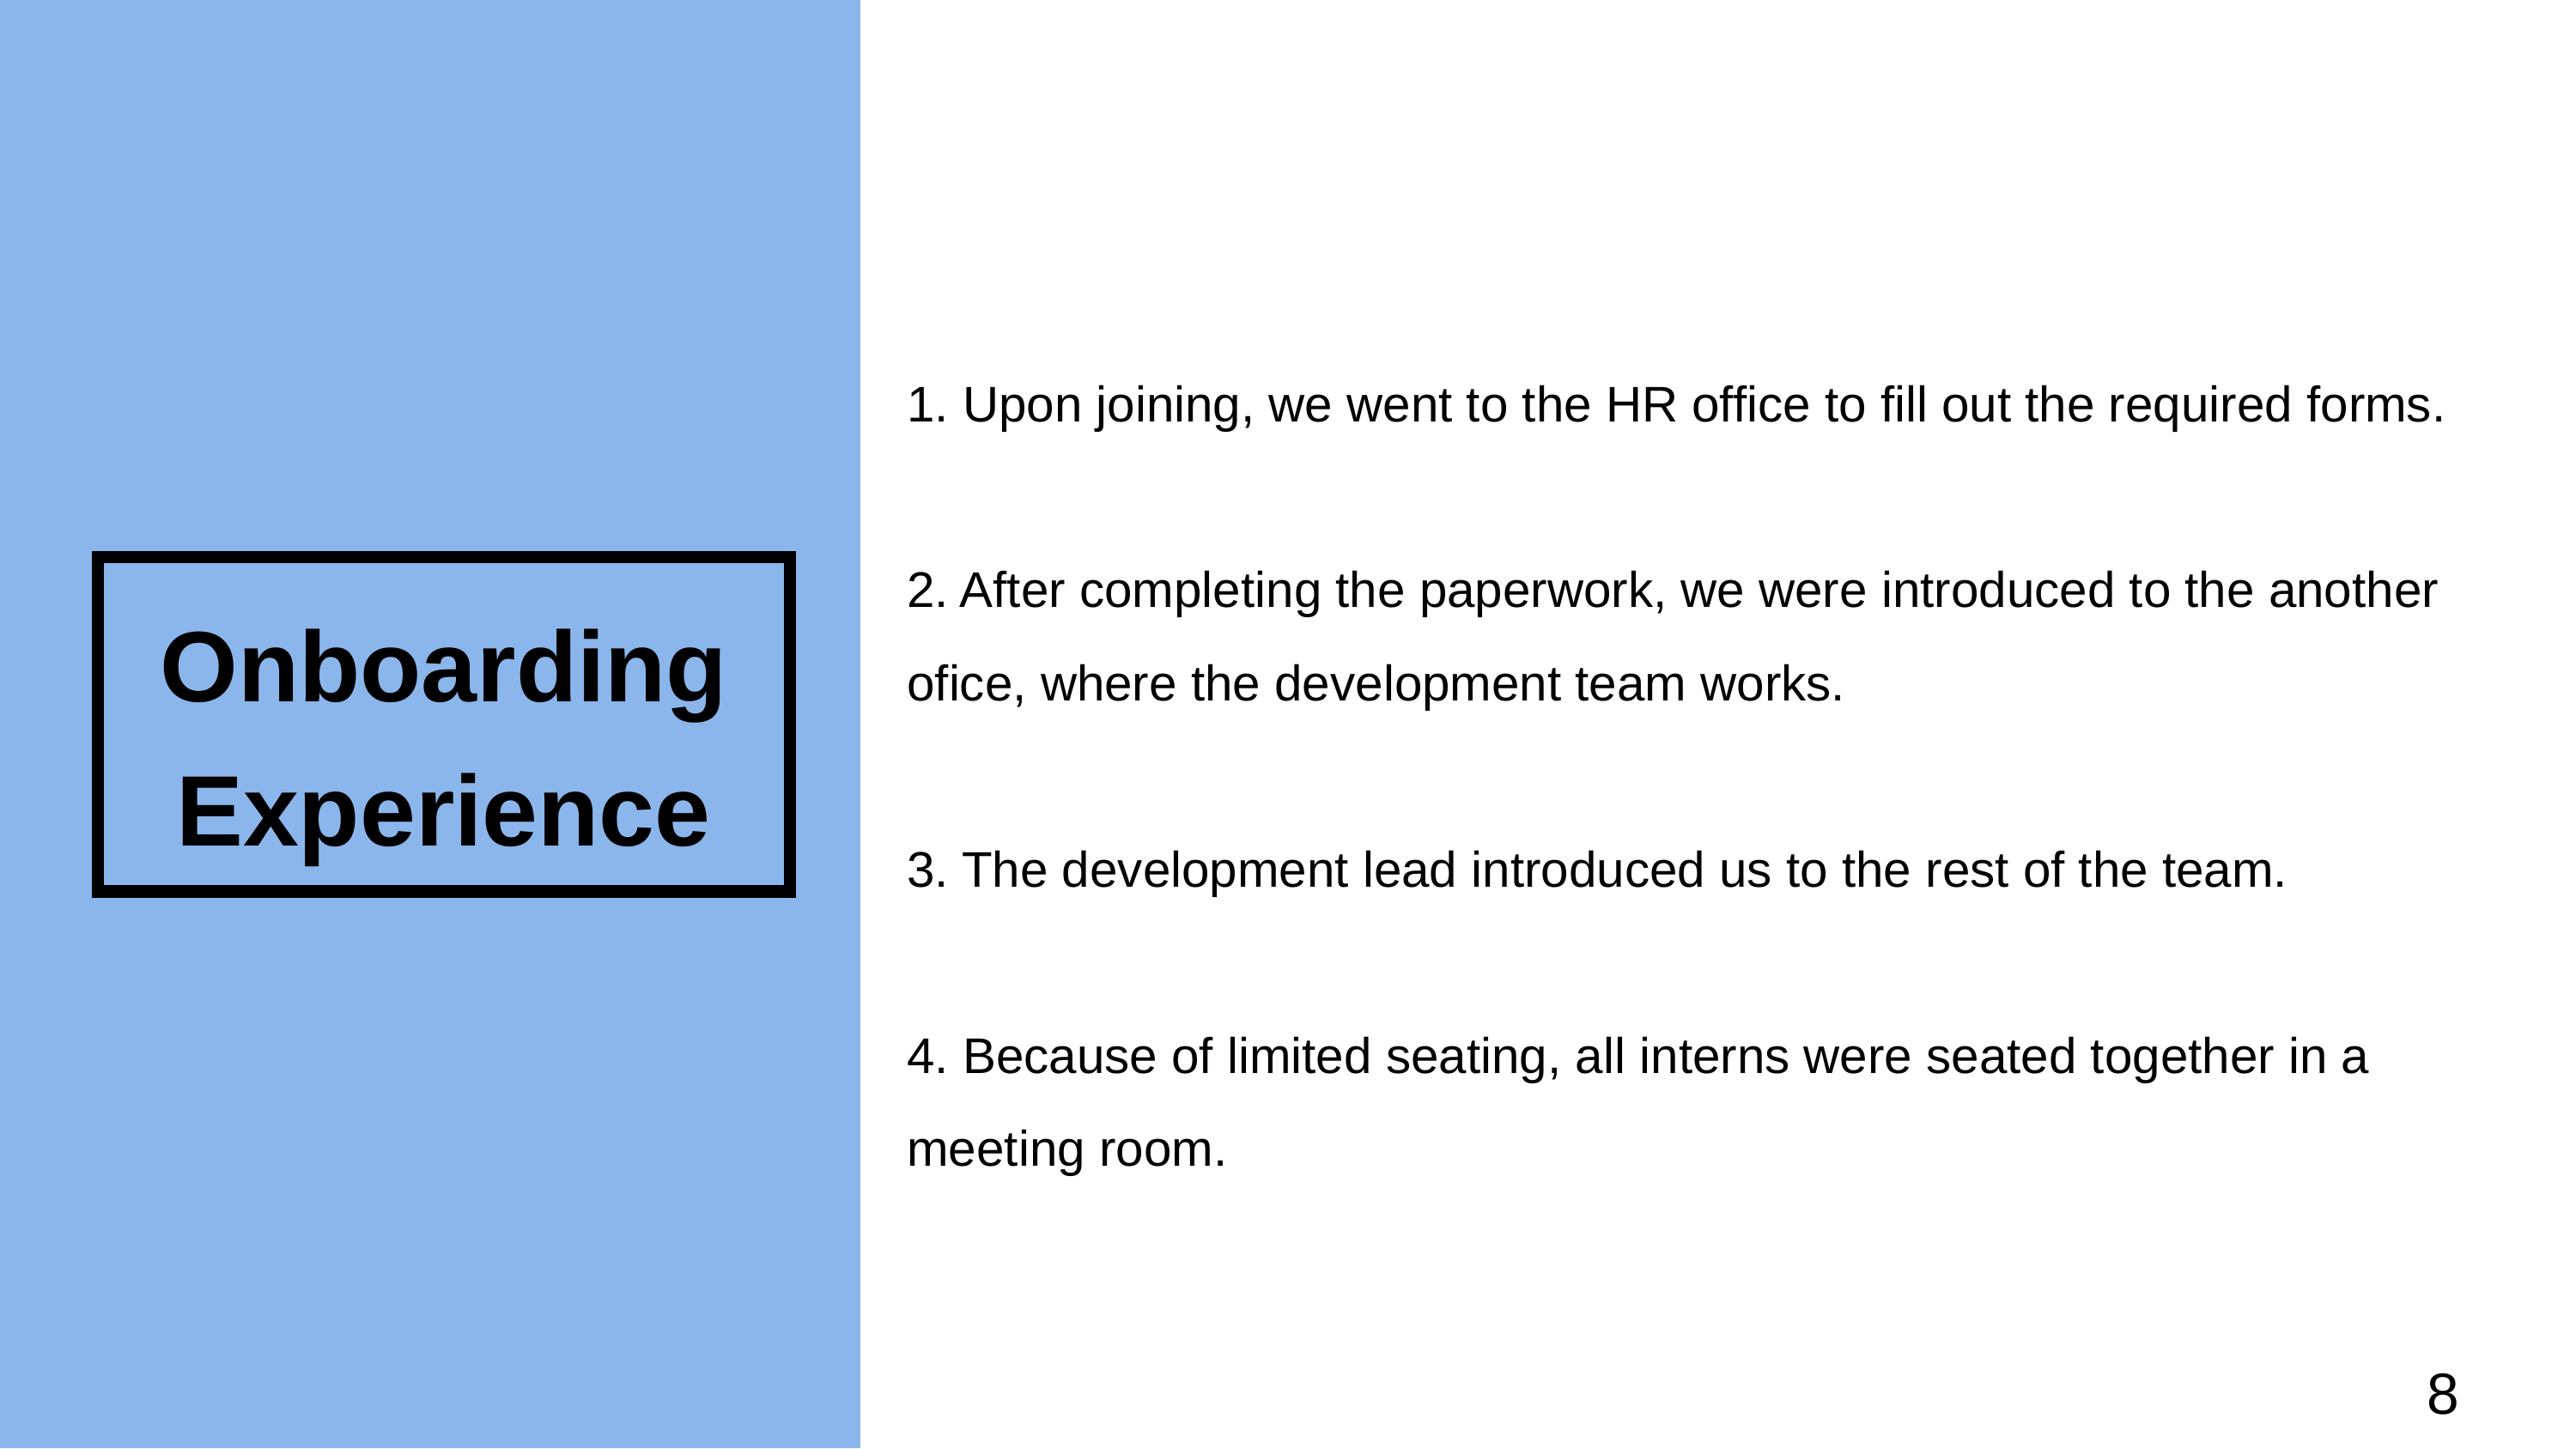

1. Upon joining, we went to the HR office to fill out the required forms.

2. After completing the paperwork, we were introduced to the another ofice, where the development team works.

3. The development lead introduced us to the rest of the team.

4. Because of limited seating, all interns were seated together in a meeting room.

Onboarding Experience
8